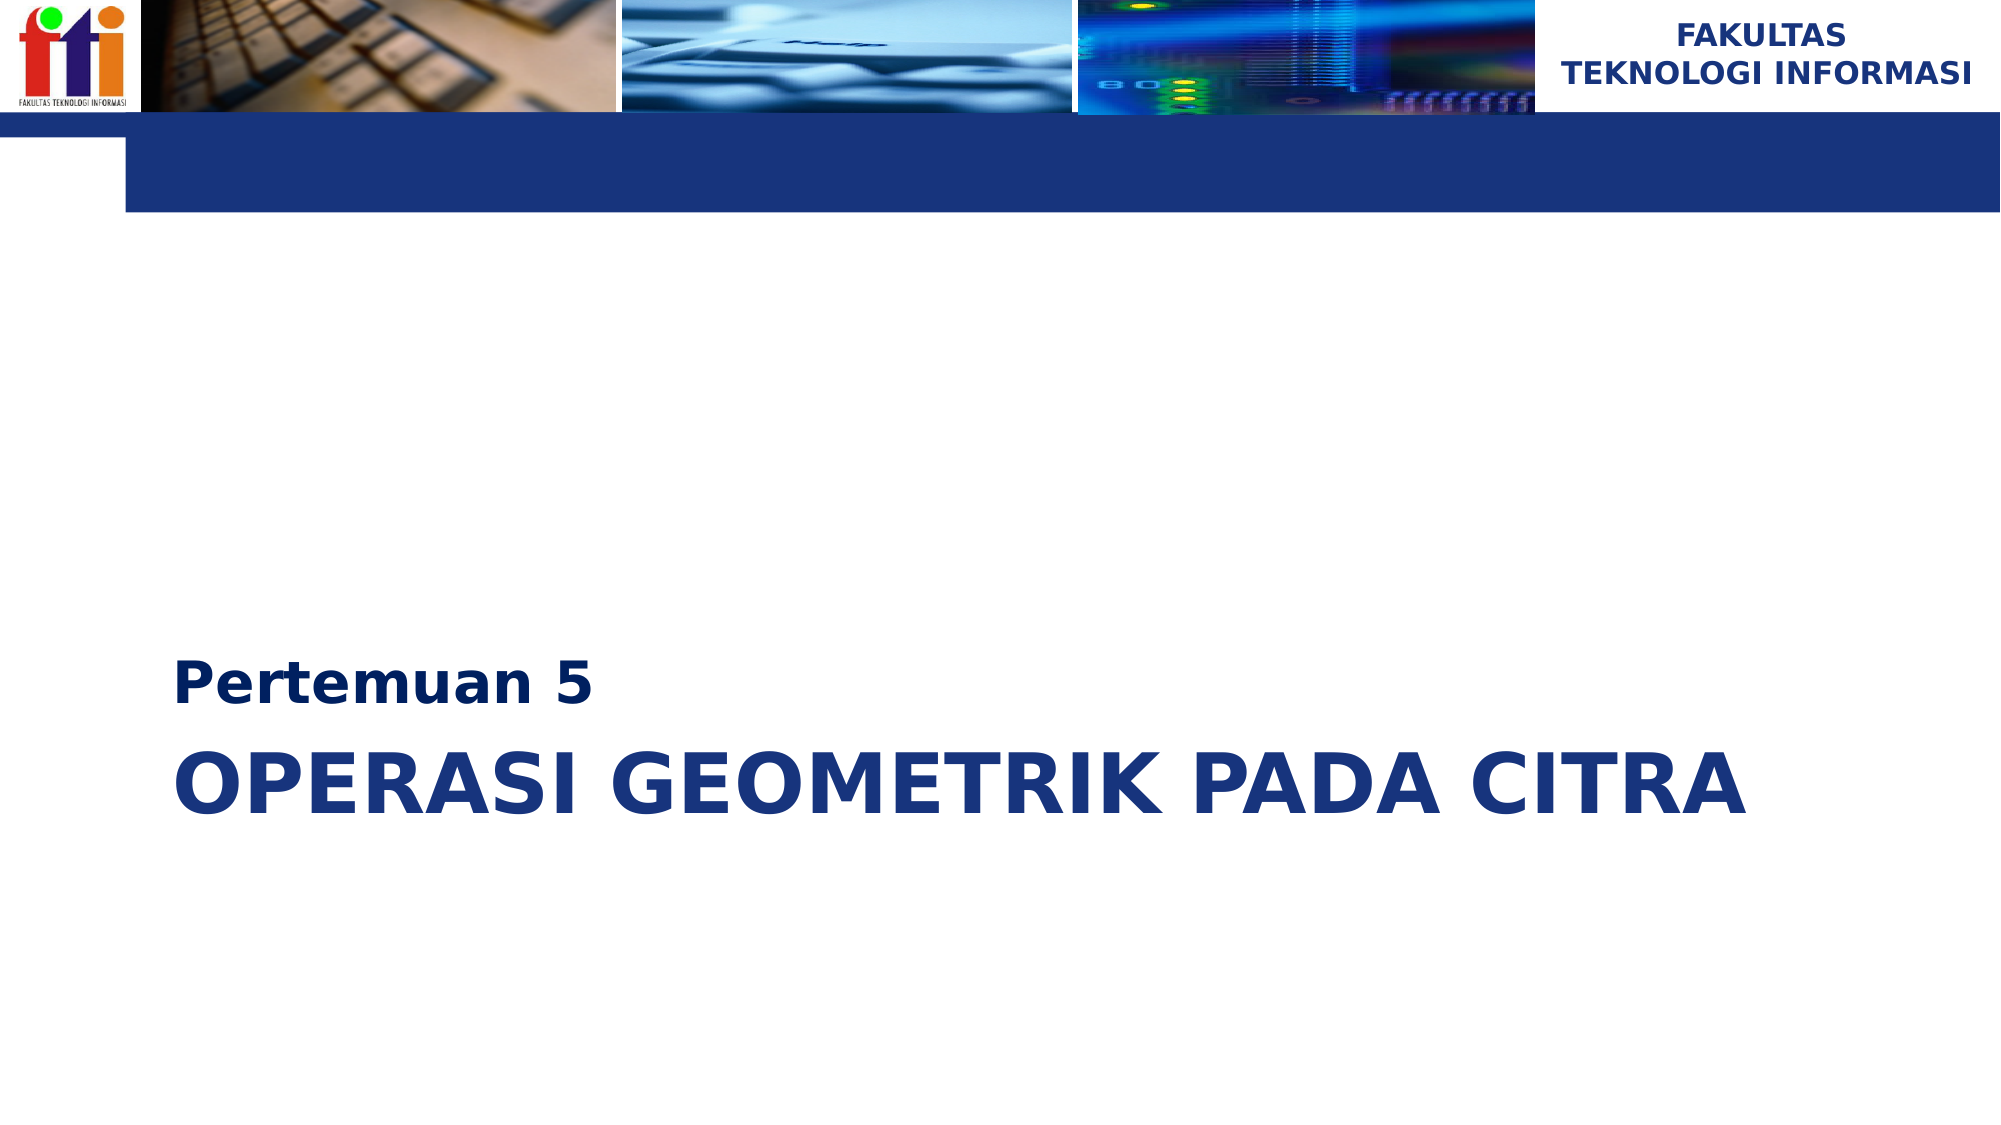

Pertemuan 5
# Operasi Geometrik pada citra